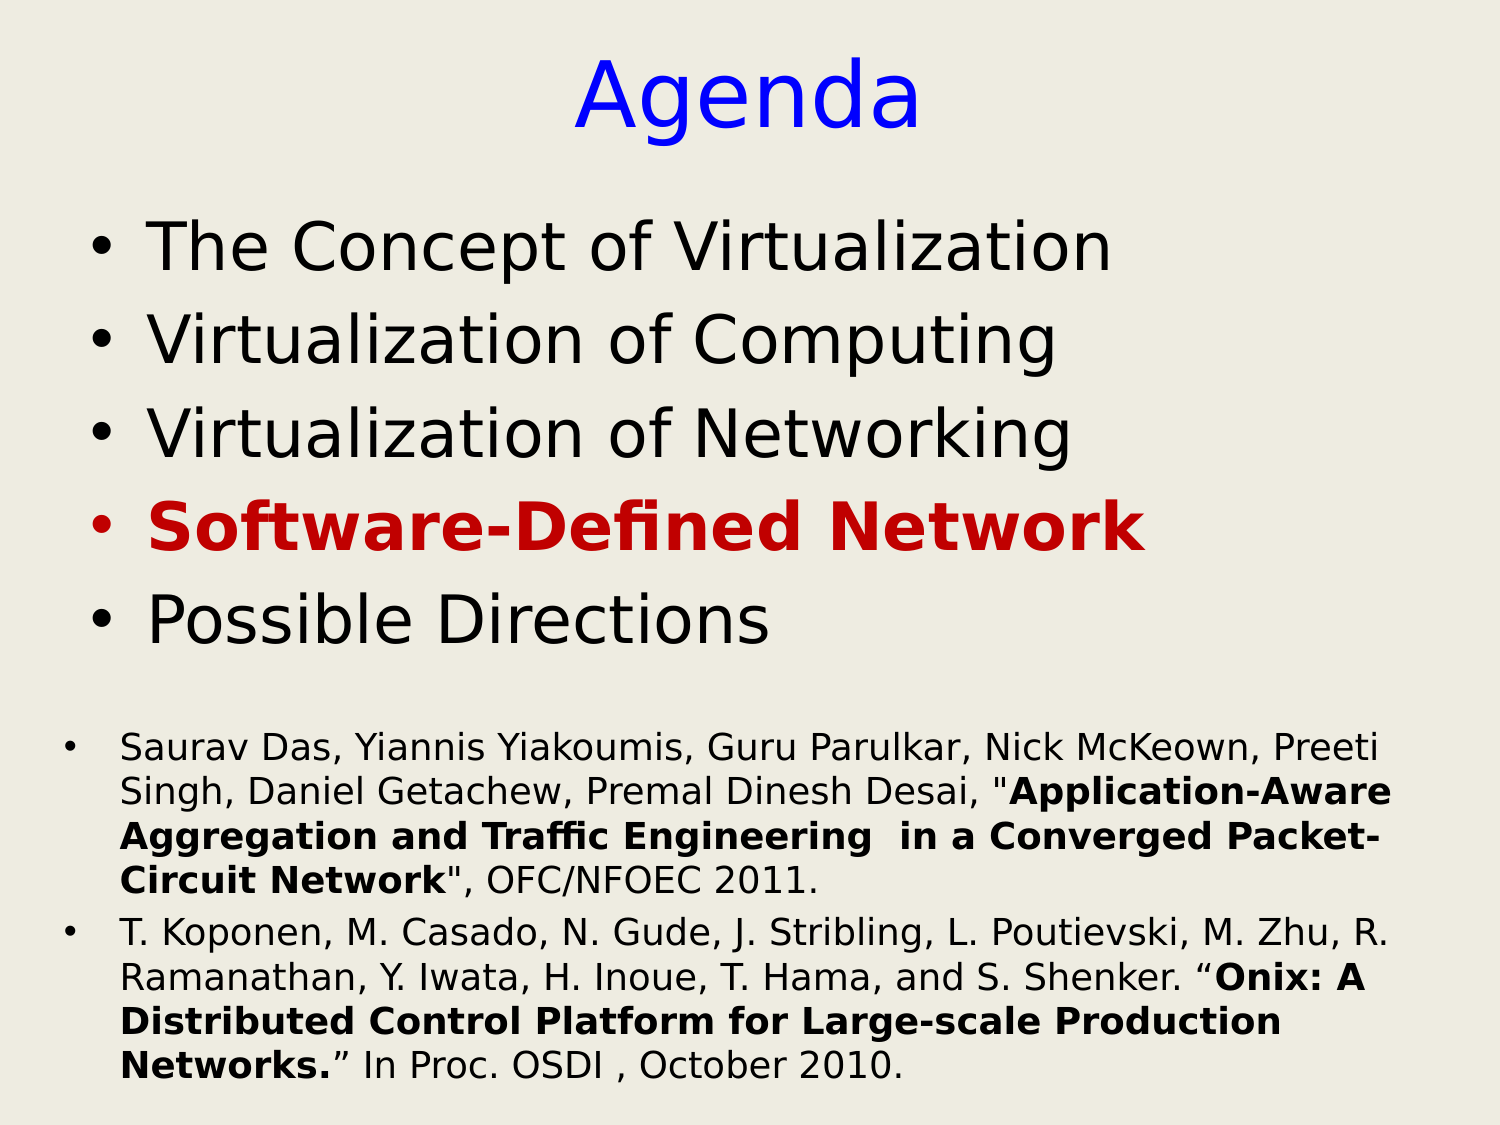

# Agenda
The Concept of Virtualization
Virtualization of Computing
Virtualization of Networking
Software-Defined Network
Possible Directions
Saurav Das, Yiannis Yiakoumis, Guru Parulkar, Nick McKeown, Preeti Singh, Daniel Getachew, Premal Dinesh Desai, "Application-Aware Aggregation and Traffic Engineering  in a Converged Packet-Circuit Network", OFC/NFOEC 2011.
T. Koponen, M. Casado, N. Gude, J. Stribling, L. Poutievski, M. Zhu, R. Ramanathan, Y. Iwata, H. Inoue, T. Hama, and S. Shenker. “Onix: A Distributed Control Platform for Large-scale Production Networks.” In Proc. OSDI , October 2010.